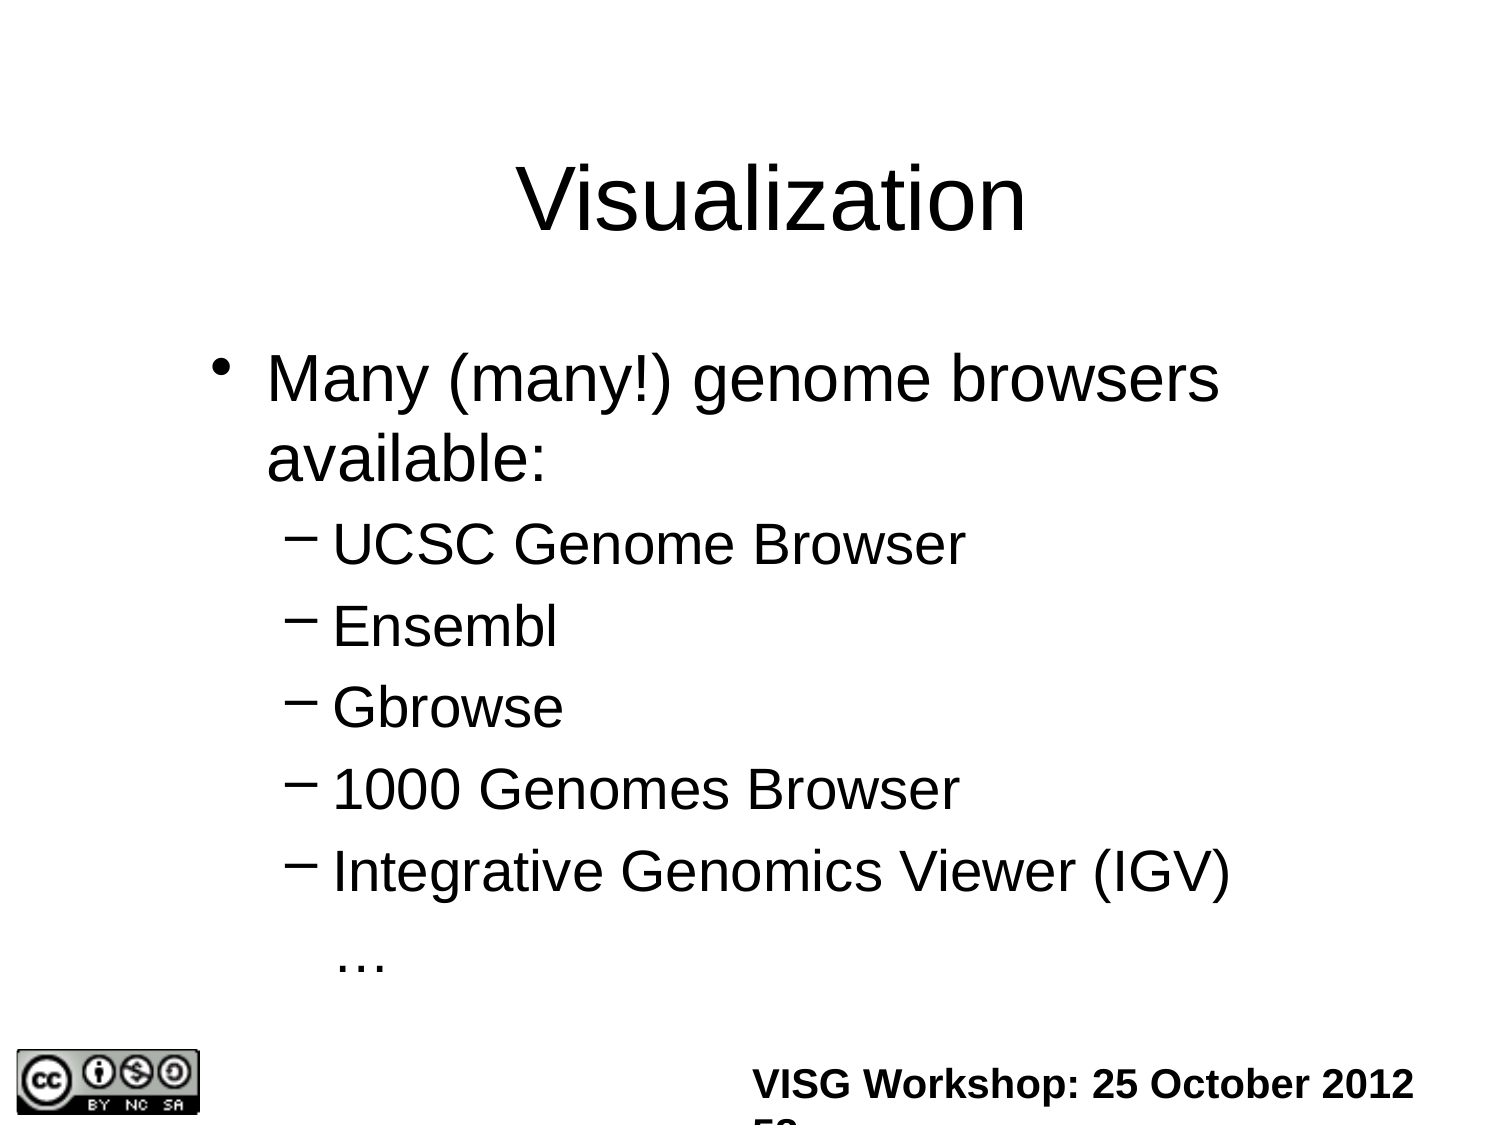

# Visualization
Many (many!) genome browsers available:
UCSC Genome Browser
Ensembl
Gbrowse
1000 Genomes Browser
Integrative Genomics Viewer (IGV)
	…